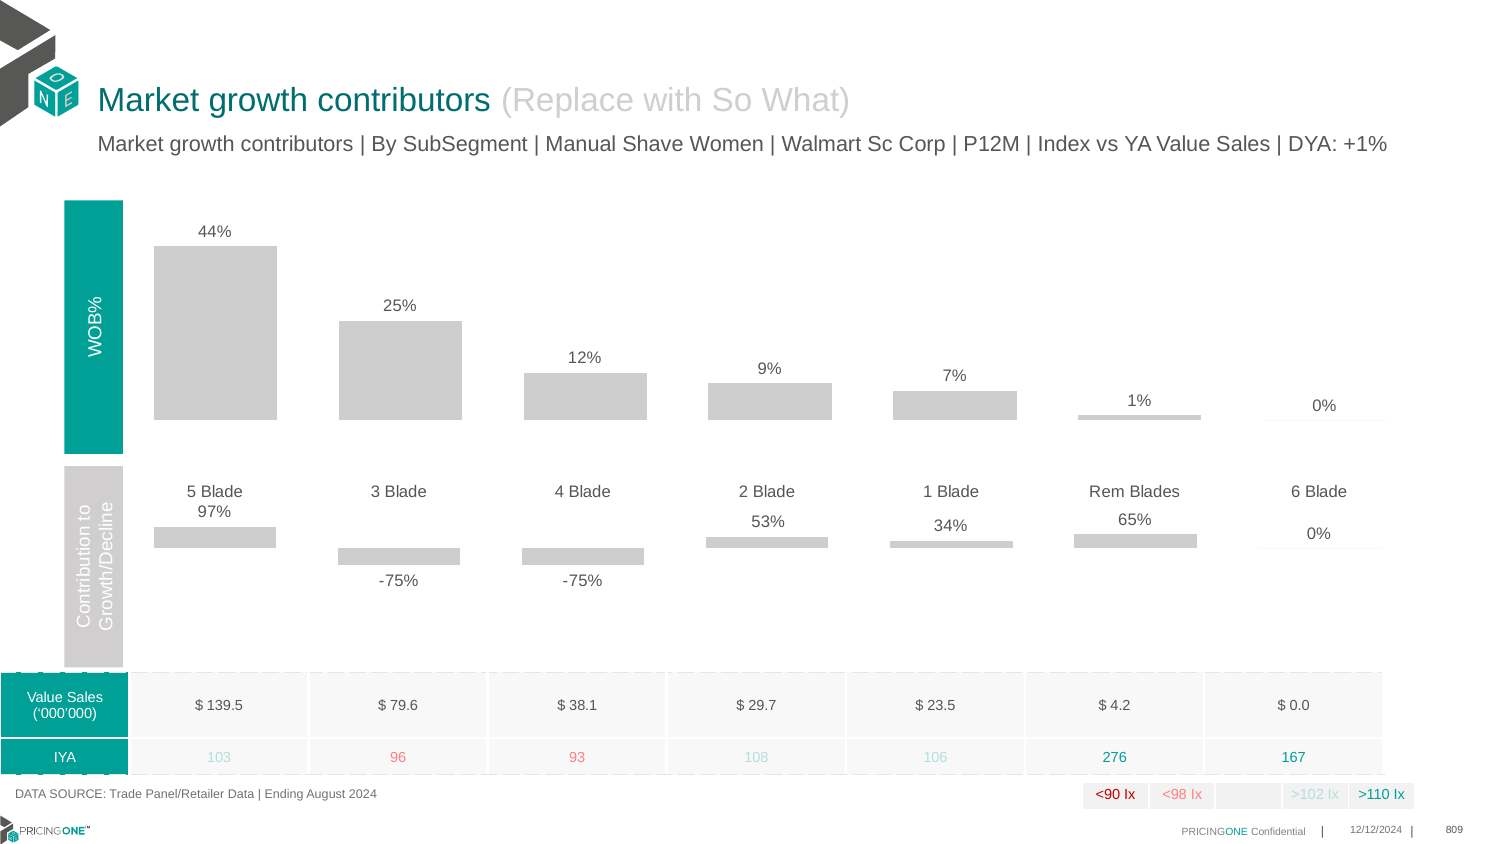

# Market growth contributors (Replace with So What)
Market growth contributors | By SubSegment | Manual Shave Women | Walmart Sc Corp | P12M | Index vs YA Value Sales | DYA: +1%

### Chart

| Category | WoB % |
|---|---|
| 5 Blade | 0.4435098929747489 |
| 3 Blade | 0.2530731003093744 |
| 4 Blade | 0.12117533998791487 |
| 2 Blade | 0.09440991718150714 |
| 1 Blade | 0.07462497531850908 |
| Rem Blades | 0.013206710654769574 |
| 6 Blade | 0.0 |
WOB%

### Chart

| Category | Growth Contribution |
|---|---|
| 5 Blade | 0.9730378271834532 |
| 3 Blade | -0.7480765549211087 |
| 4 Blade | -0.7483395421433972 |
| 2 Blade | 0.5328782864856312 |
| 1 Blade | 0.3434332310361062 |
| Rem Blades | 0.647064798879484 |
| 6 Blade | 1.9534798312974816e-06 |
Contribution to Growth/Decline
| Value Sales (‘000’000) | $ 139.5 | $ 79.6 | $ 38.1 | $ 29.7 | $ 23.5 | $ 4.2 | $ 0.0 |
| --- | --- | --- | --- | --- | --- | --- | --- |
| IYA | 103 | 96 | 93 | 108 | 106 | 276 | 167 |
DATA SOURCE: Trade Panel/Retailer Data | Ending August 2024
| <90 Ix | <98 Ix |  | >102 Ix | >110 Ix |
| --- | --- | --- | --- | --- |

12/12/2024
809